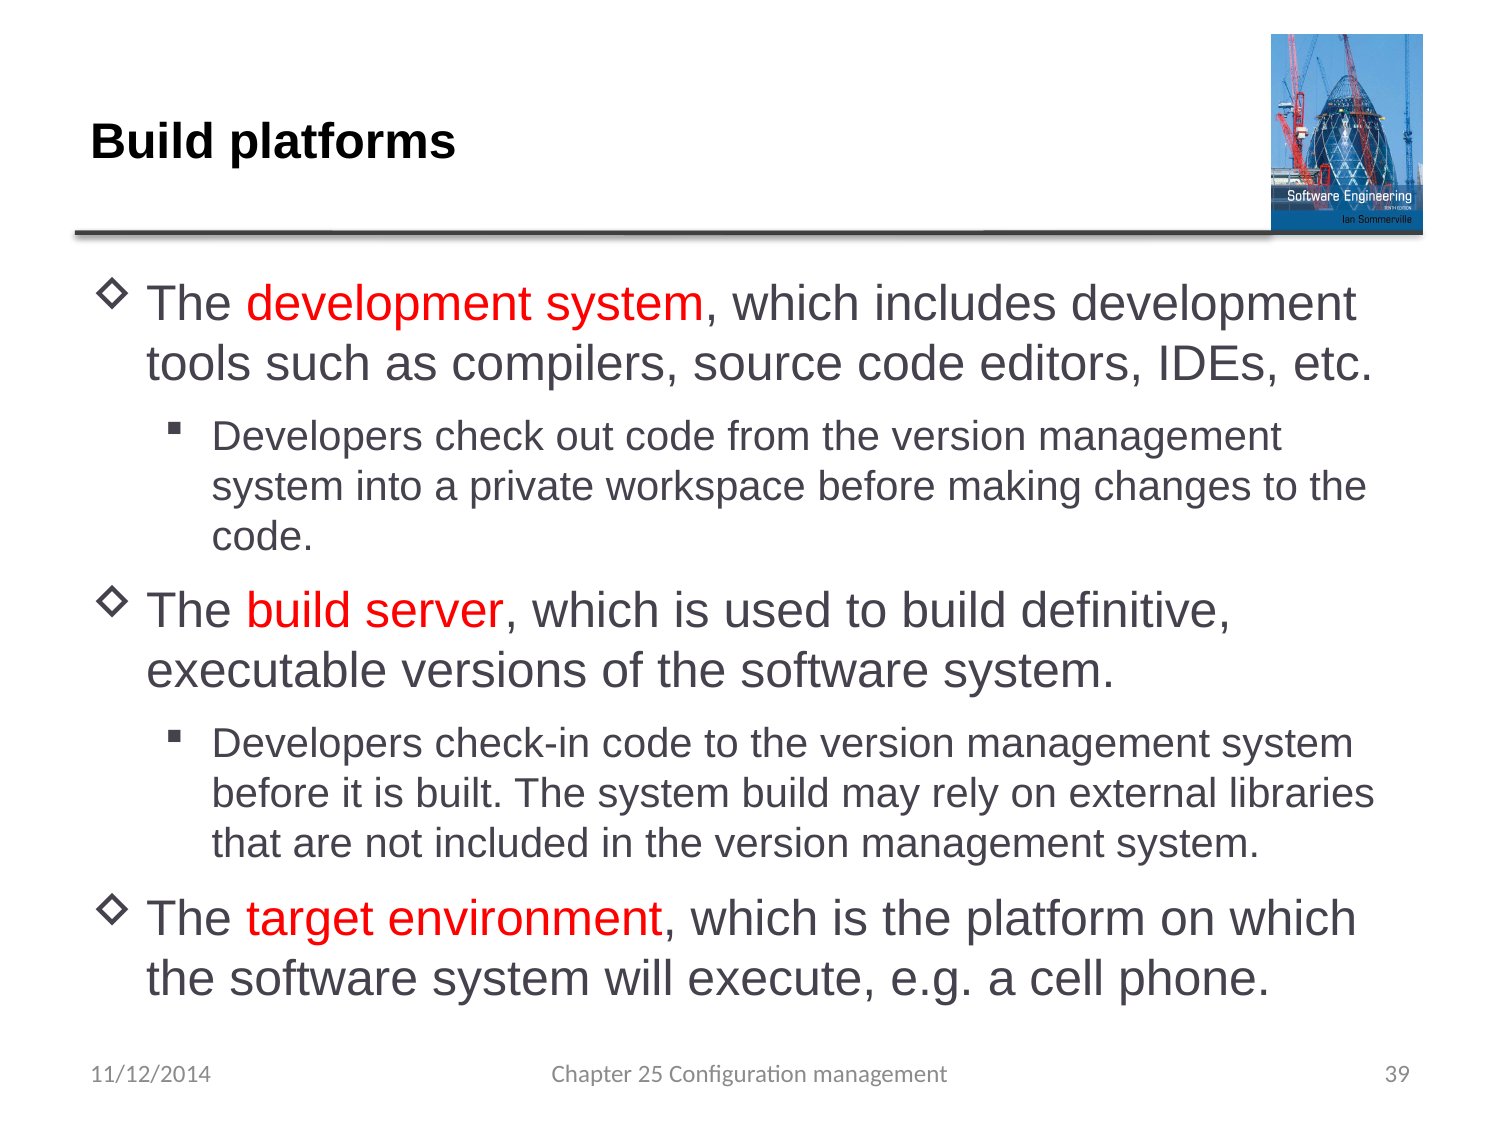

# Build platforms
The development system, which includes development tools such as compilers, source code editors, IDEs, etc.
Developers check out code from the version management system into a private workspace before making changes to the code.
The build server, which is used to build definitive, executable versions of the software system.
Developers check-in code to the version management system before it is built. The system build may rely on external libraries that are not included in the version management system.
The target environment, which is the platform on which the software system will execute, e.g. a cell phone.
11/12/2014
Chapter 25 Configuration management
39